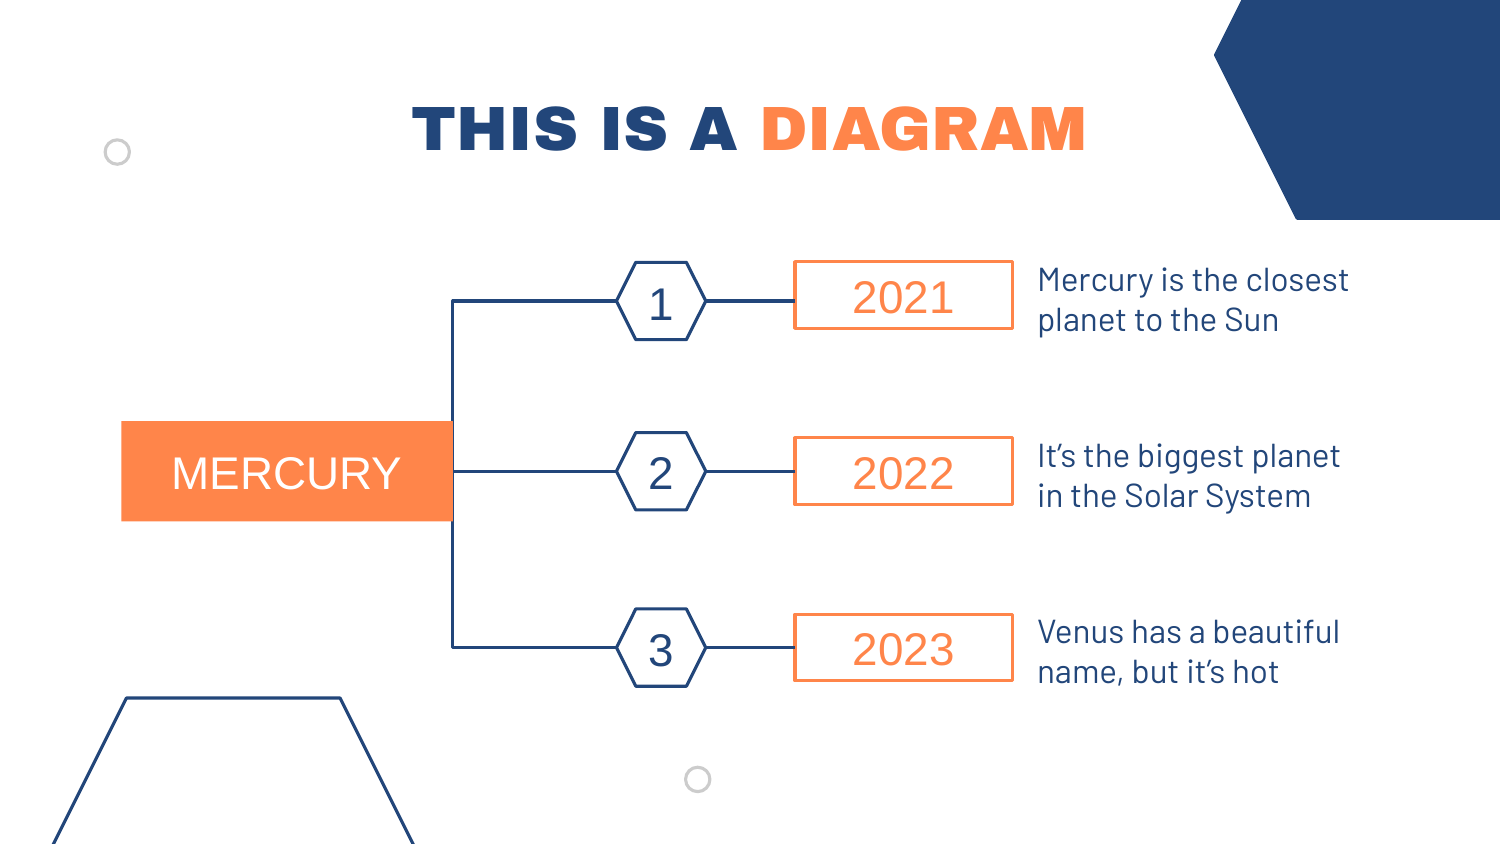

# THIS IS A DIAGRAM
Mercury is the closest planet to the Sun
2021

1
It’s the biggest planet in the Solar System

MERCURY

2
2022
Venus has a beautiful name, but it’s hot

2023
3